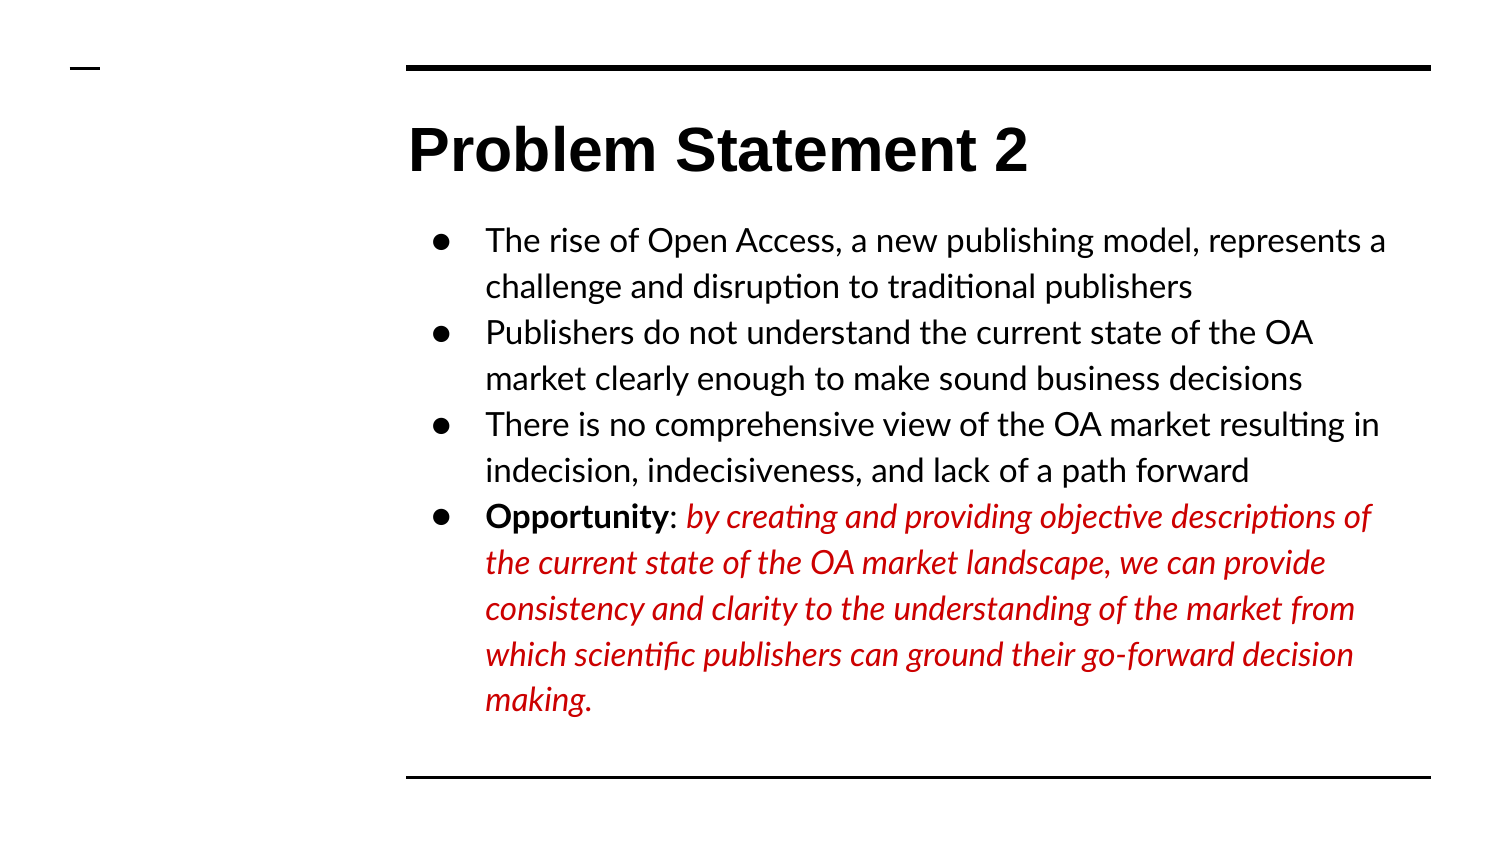

# Problem Statement 2
The rise of Open Access, a new publishing model, represents a challenge and disruption to traditional publishers
Publishers do not understand the current state of the OA market clearly enough to make sound business decisions
There is no comprehensive view of the OA market resulting in indecision, indecisiveness, and lack of a path forward
Opportunity: by creating and providing objective descriptions of the current state of the OA market landscape, we can provide consistency and clarity to the understanding of the market from which scientific publishers can ground their go-forward decision making.